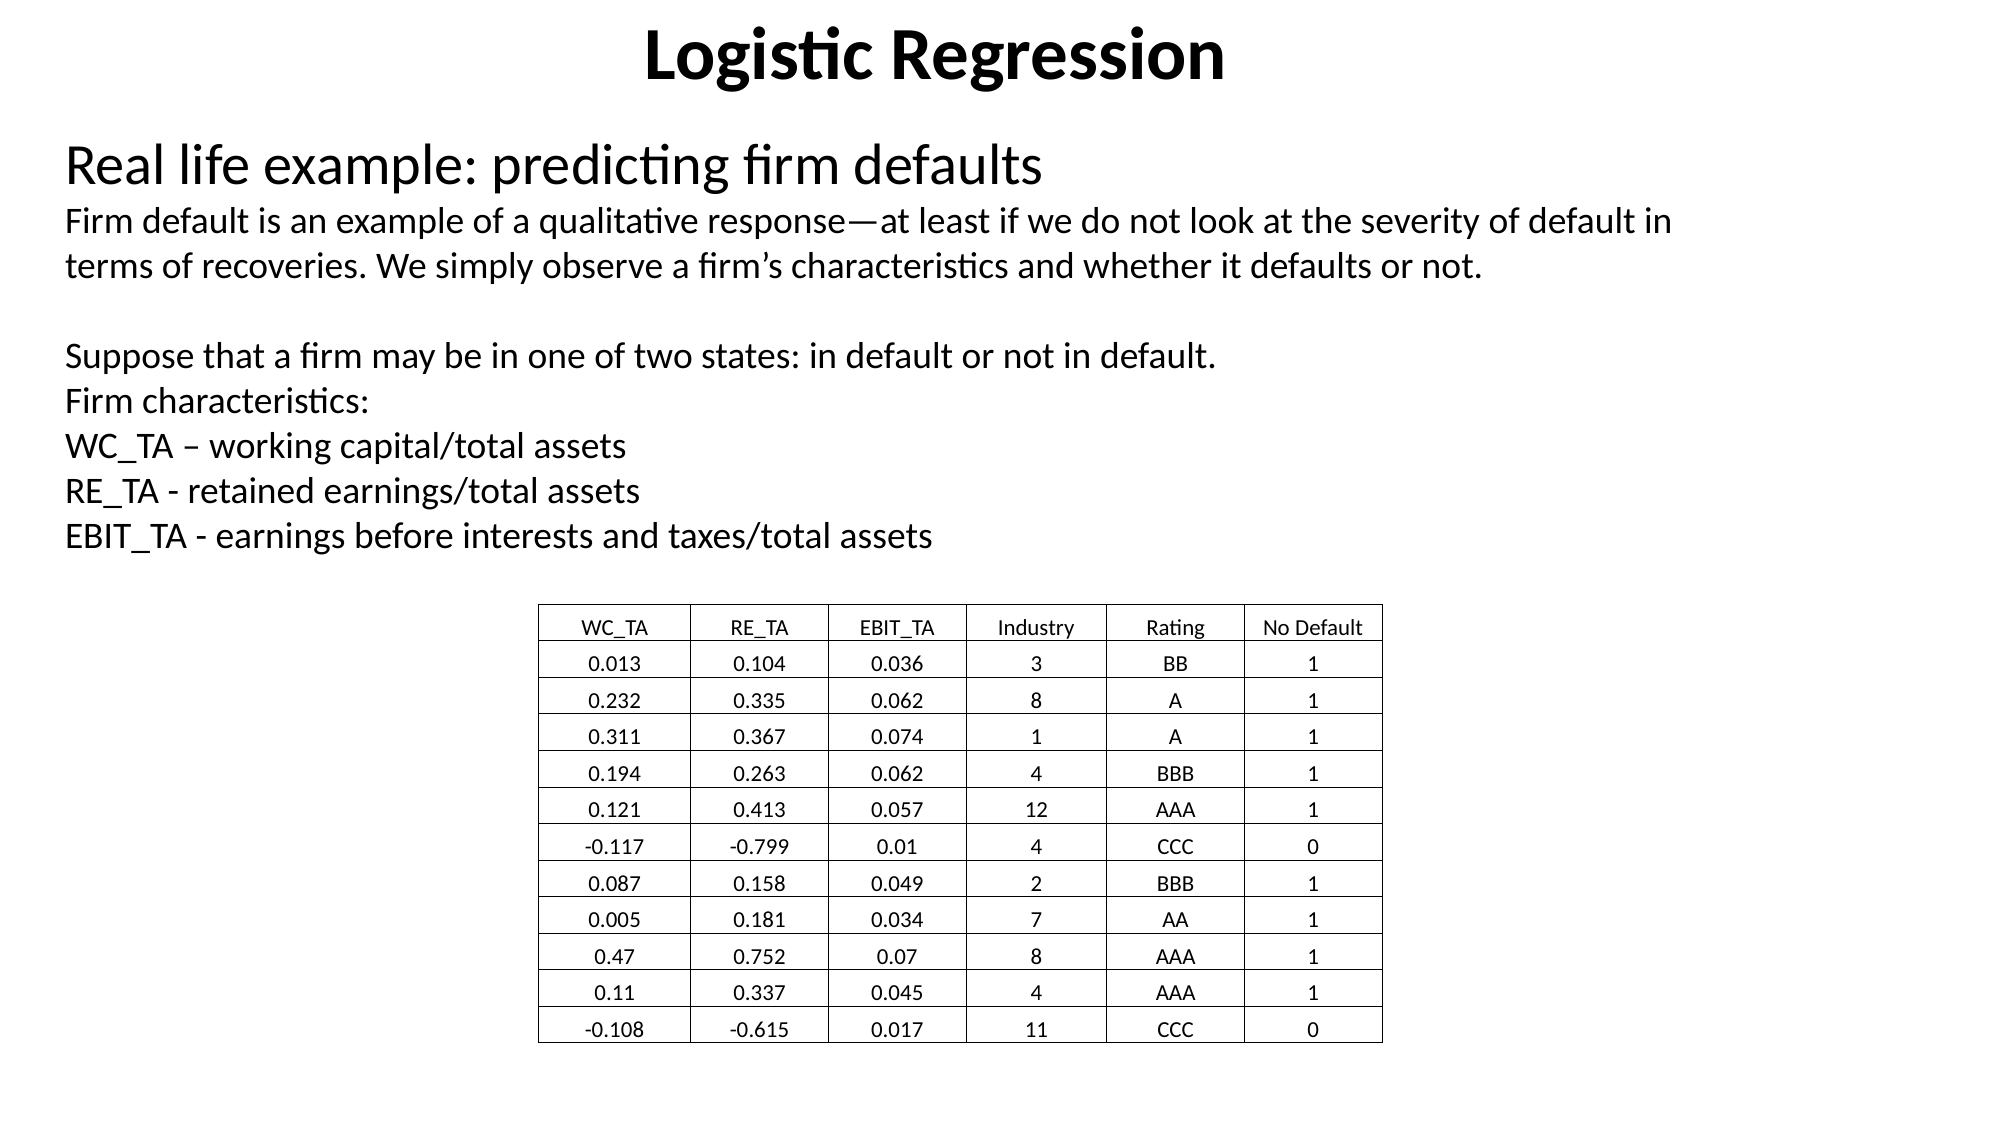

Logistic Regression
Real life example: predicting firm defaults
Firm default is an example of a qualitative response—at least if we do not look at the severity of default in terms of recoveries. We simply observe a firm’s characteristics and whether it defaults or not.

Suppose that a firm may be in one of two states: in default or not in default.
Firm characteristics:
WC_TA – working capital/total assets
RE_TA - retained earnings/total assets
EBIT_TA - earnings before interests and taxes/total assets

| WC\_TA | RE\_TA | EBIT\_TA | Industry | Rating | No Default |
| --- | --- | --- | --- | --- | --- |
| 0.013 | 0.104 | 0.036 | 3 | BB | 1 |
| 0.232 | 0.335 | 0.062 | 8 | A | 1 |
| 0.311 | 0.367 | 0.074 | 1 | A | 1 |
| 0.194 | 0.263 | 0.062 | 4 | BBB | 1 |
| 0.121 | 0.413 | 0.057 | 12 | AAA | 1 |
| -0.117 | -0.799 | 0.01 | 4 | CCC | 0 |
| 0.087 | 0.158 | 0.049 | 2 | BBB | 1 |
| 0.005 | 0.181 | 0.034 | 7 | AA | 1 |
| 0.47 | 0.752 | 0.07 | 8 | AAA | 1 |
| 0.11 | 0.337 | 0.045 | 4 | AAA | 1 |
| -0.108 | -0.615 | 0.017 | 11 | CCC | 0 |